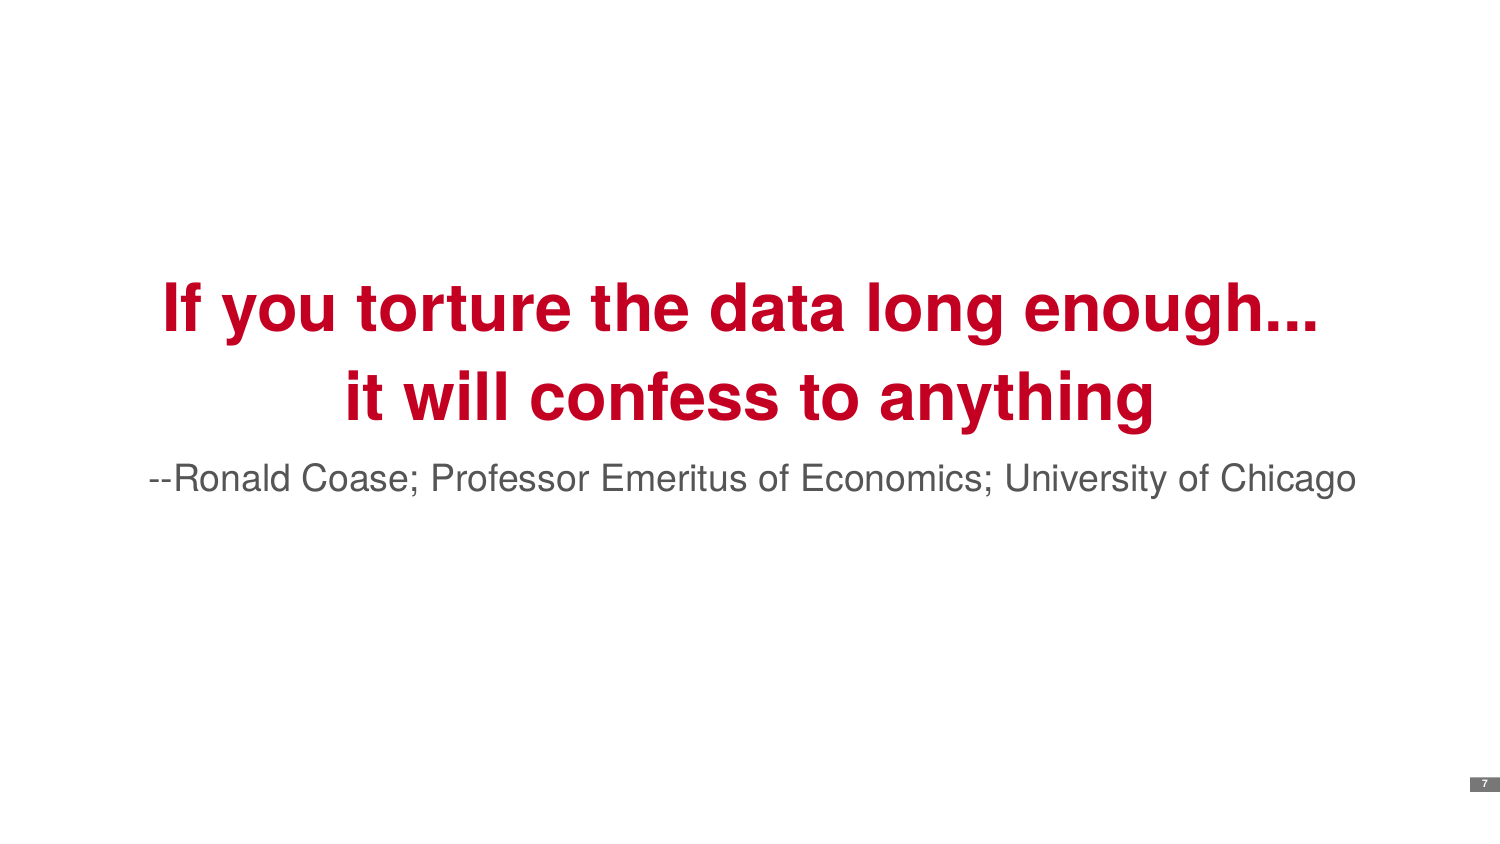

If you torture the data long enough...
it will confess to anything
--Ronald Coase; Professor Emeritus of Economics; University of Chicago
7